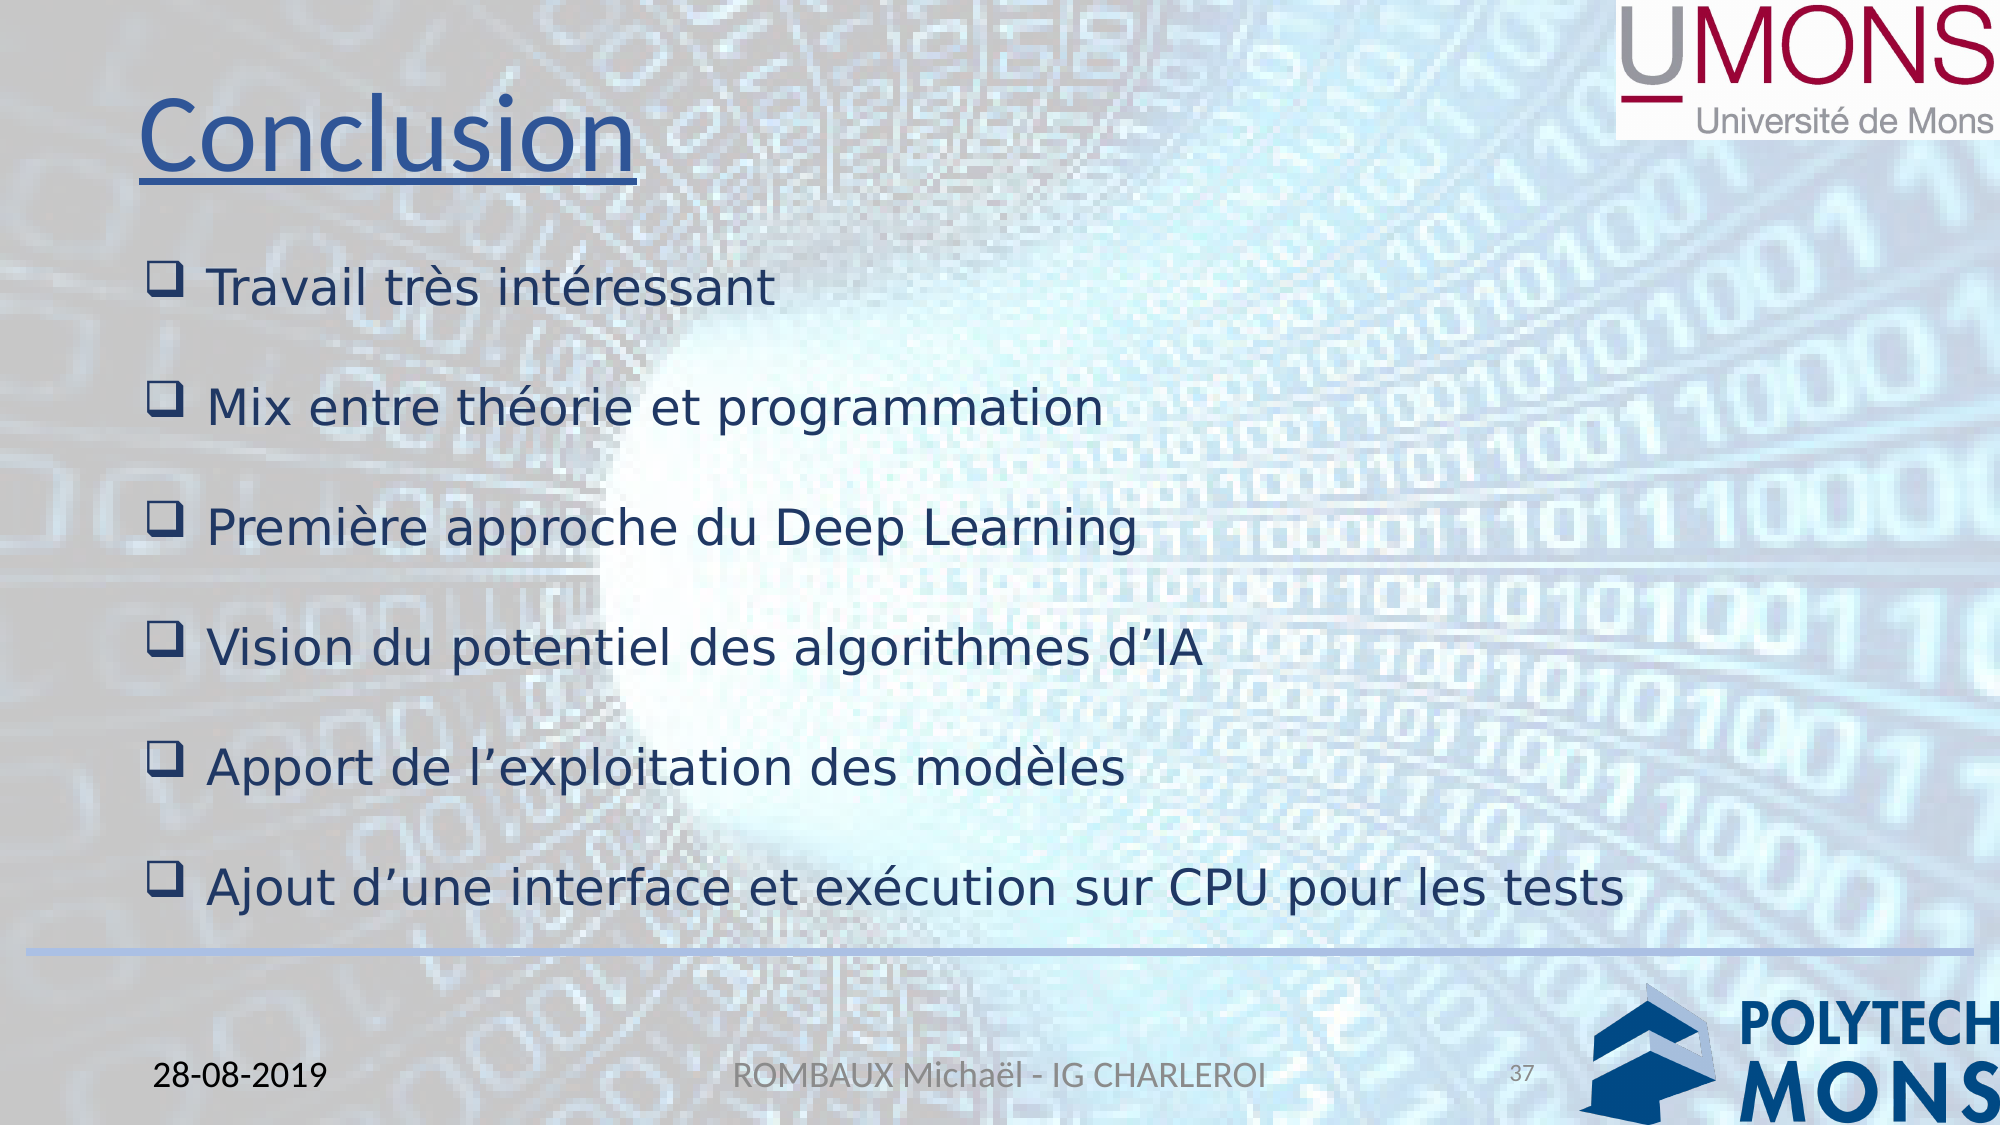

# Conclusion
 Travail très intéressant

 Mix entre théorie et programmation

 Première approche du Deep Learning

 Vision du potentiel des algorithmes d’IA

 Apport de l’exploitation des modèles

 Ajout d’une interface et exécution sur CPU pour les tests

37
28-08-2019
ROMBAUX Michaël - IG CHARLEROI